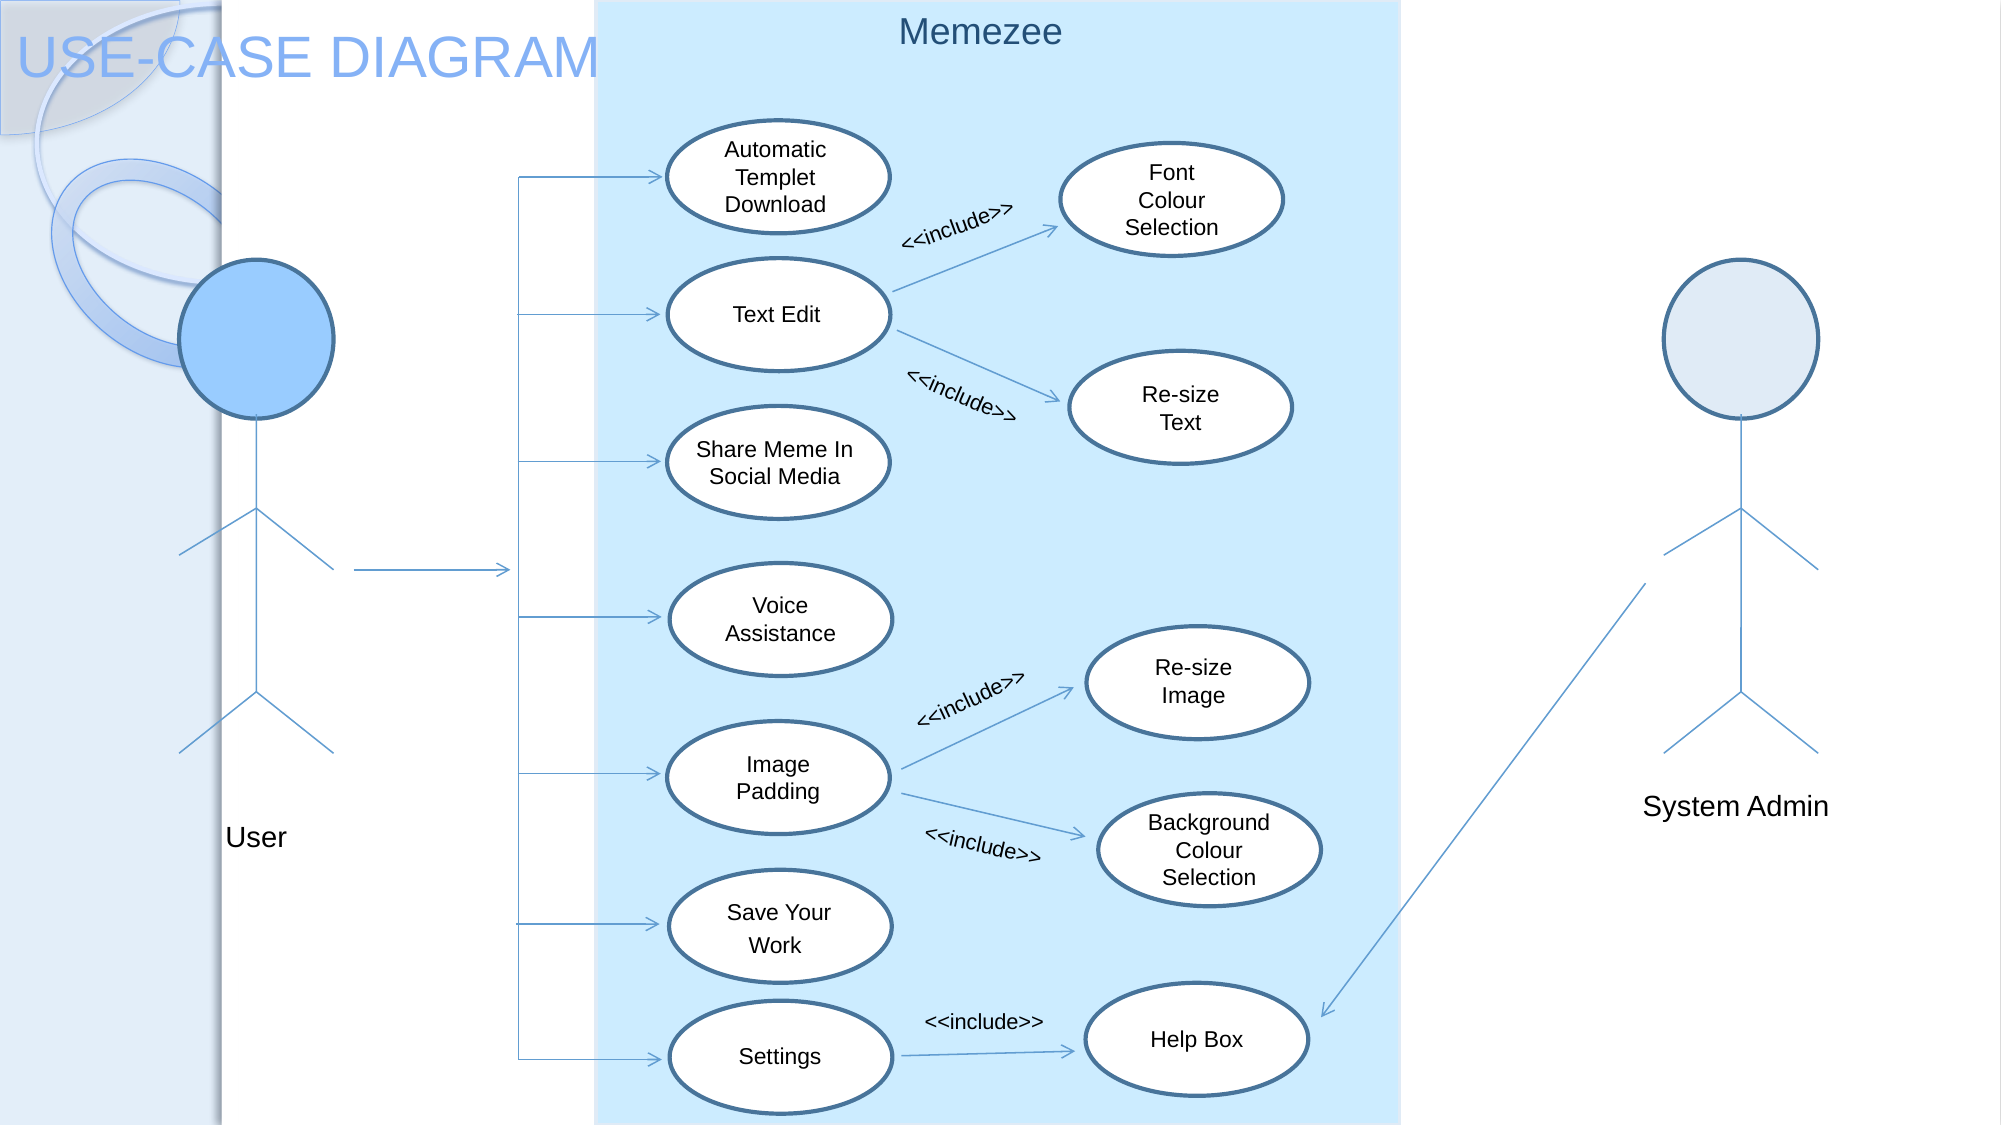

Memezee
USE-CASE DIAGRAM

Automatic Templet Download
c
Font Colour Selection
<<include>>

Text Edit

Re-size Text
<<include>>

Share Meme In Social Media

Voice Assistance
c
Re-size Image
<<include>>

Image Padding
System Admin

Background Colour Selection
User
<<include>>

Save Your Work

<<include>>

Help Box
Settings